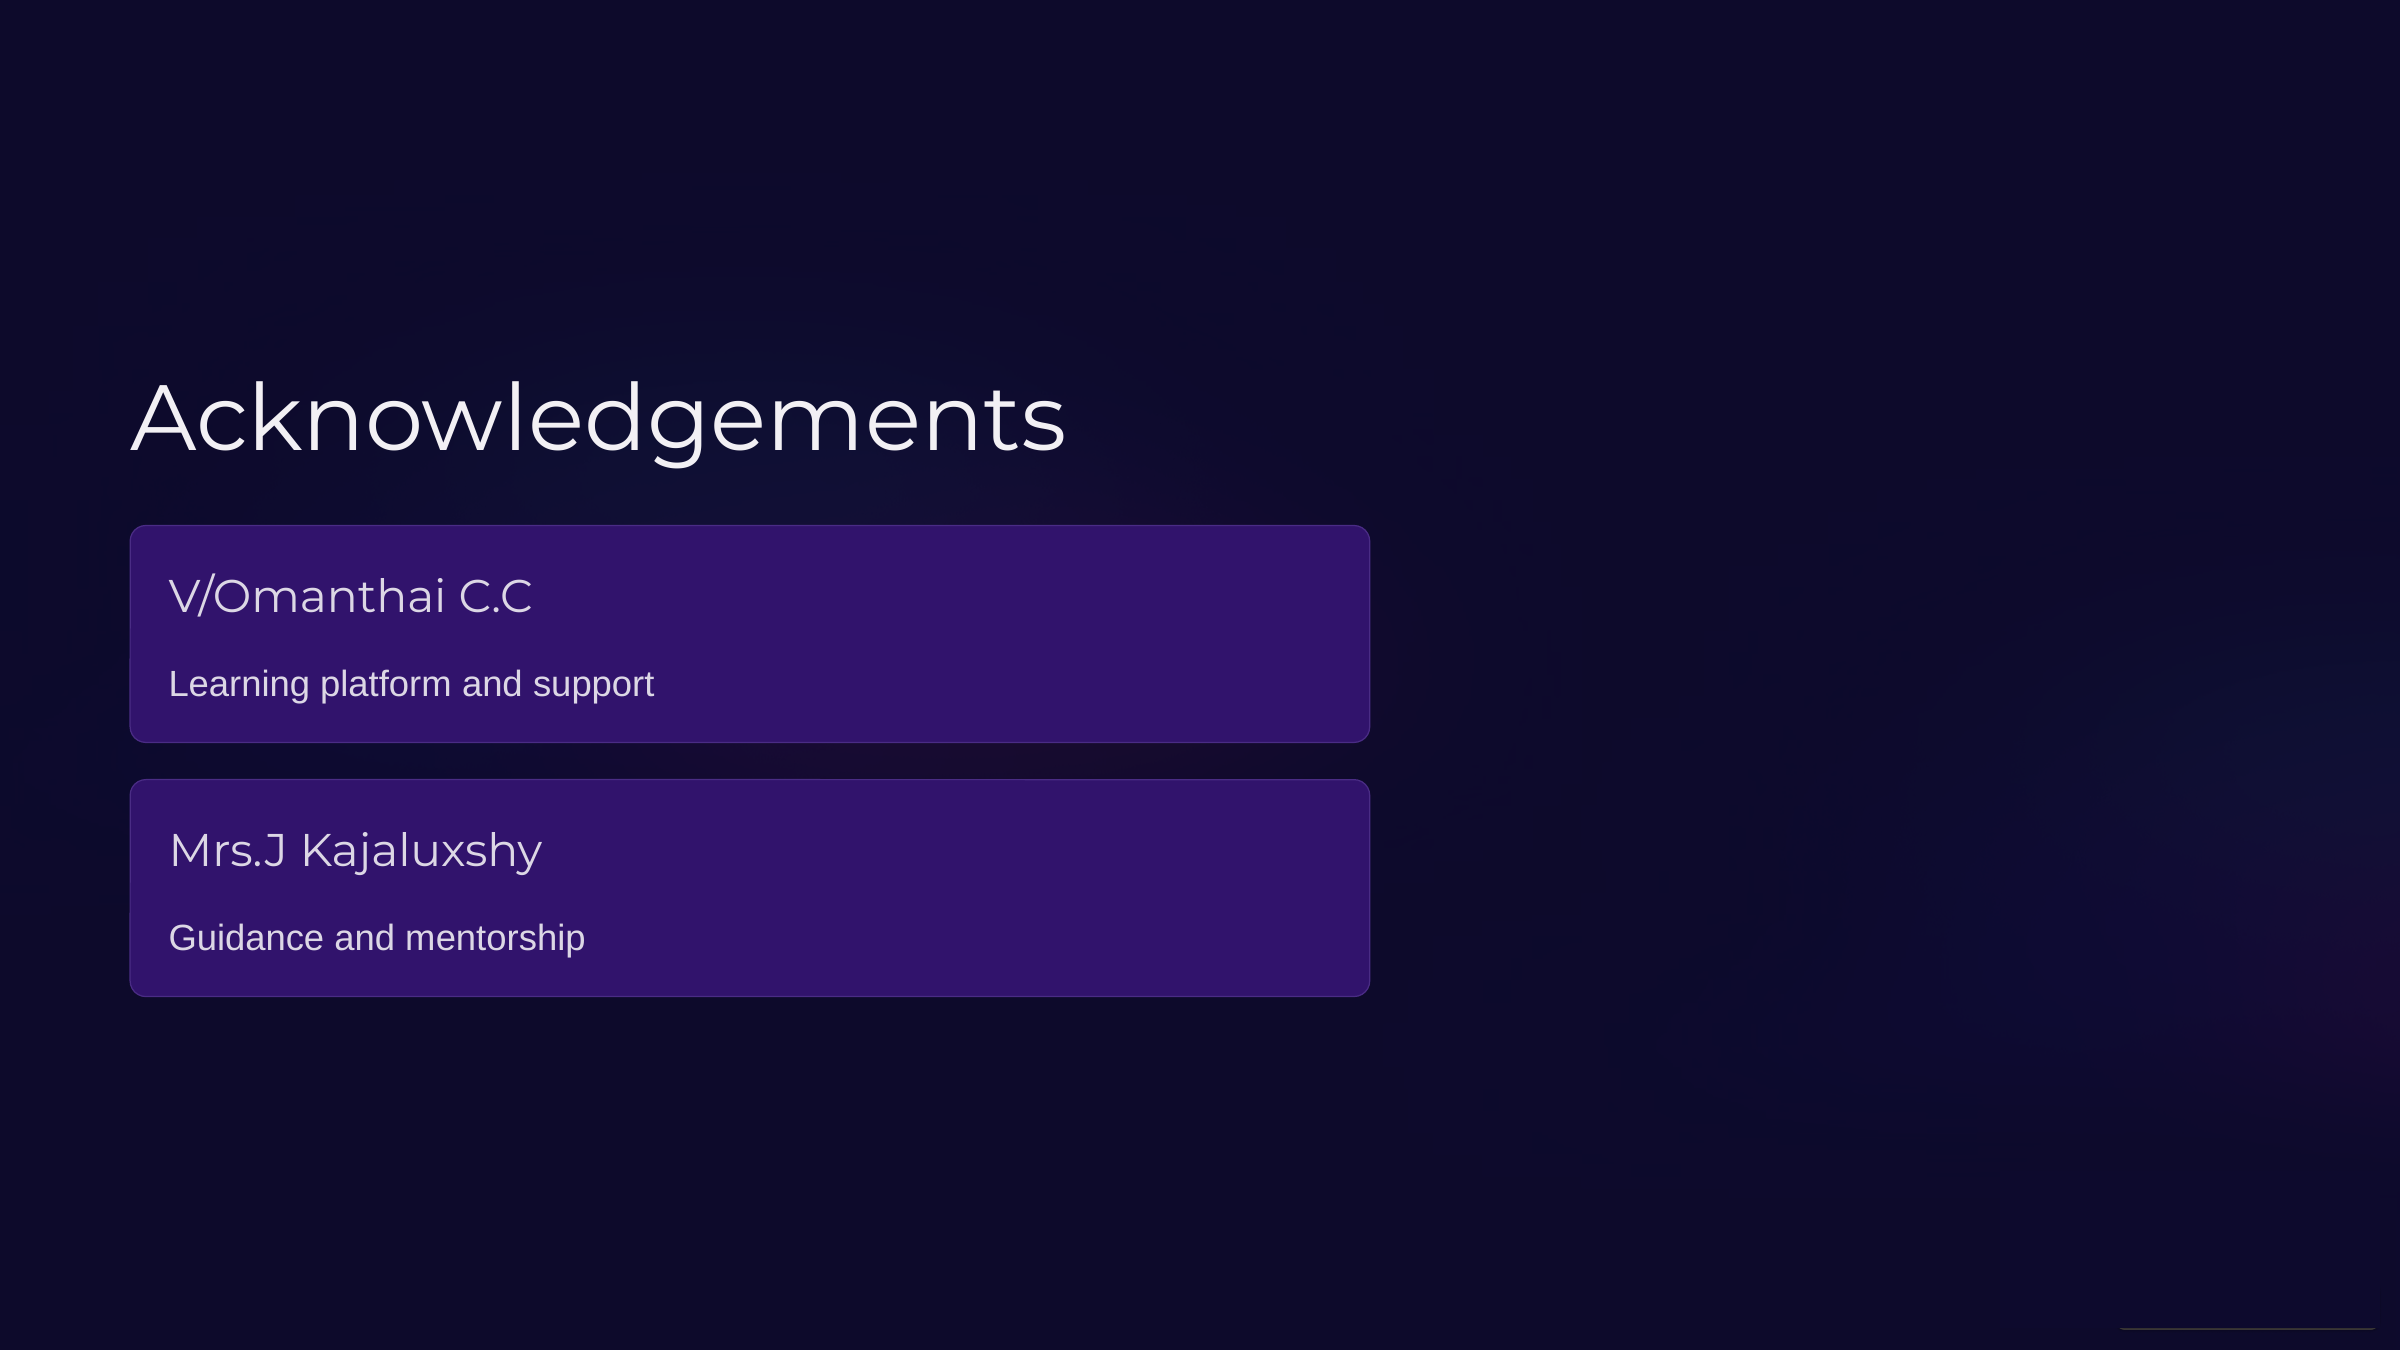

Acknowledgements

V/Omanthai C.C
Learning platform and support

Mrs.J Kajaluxshy
Guidance and mentorship